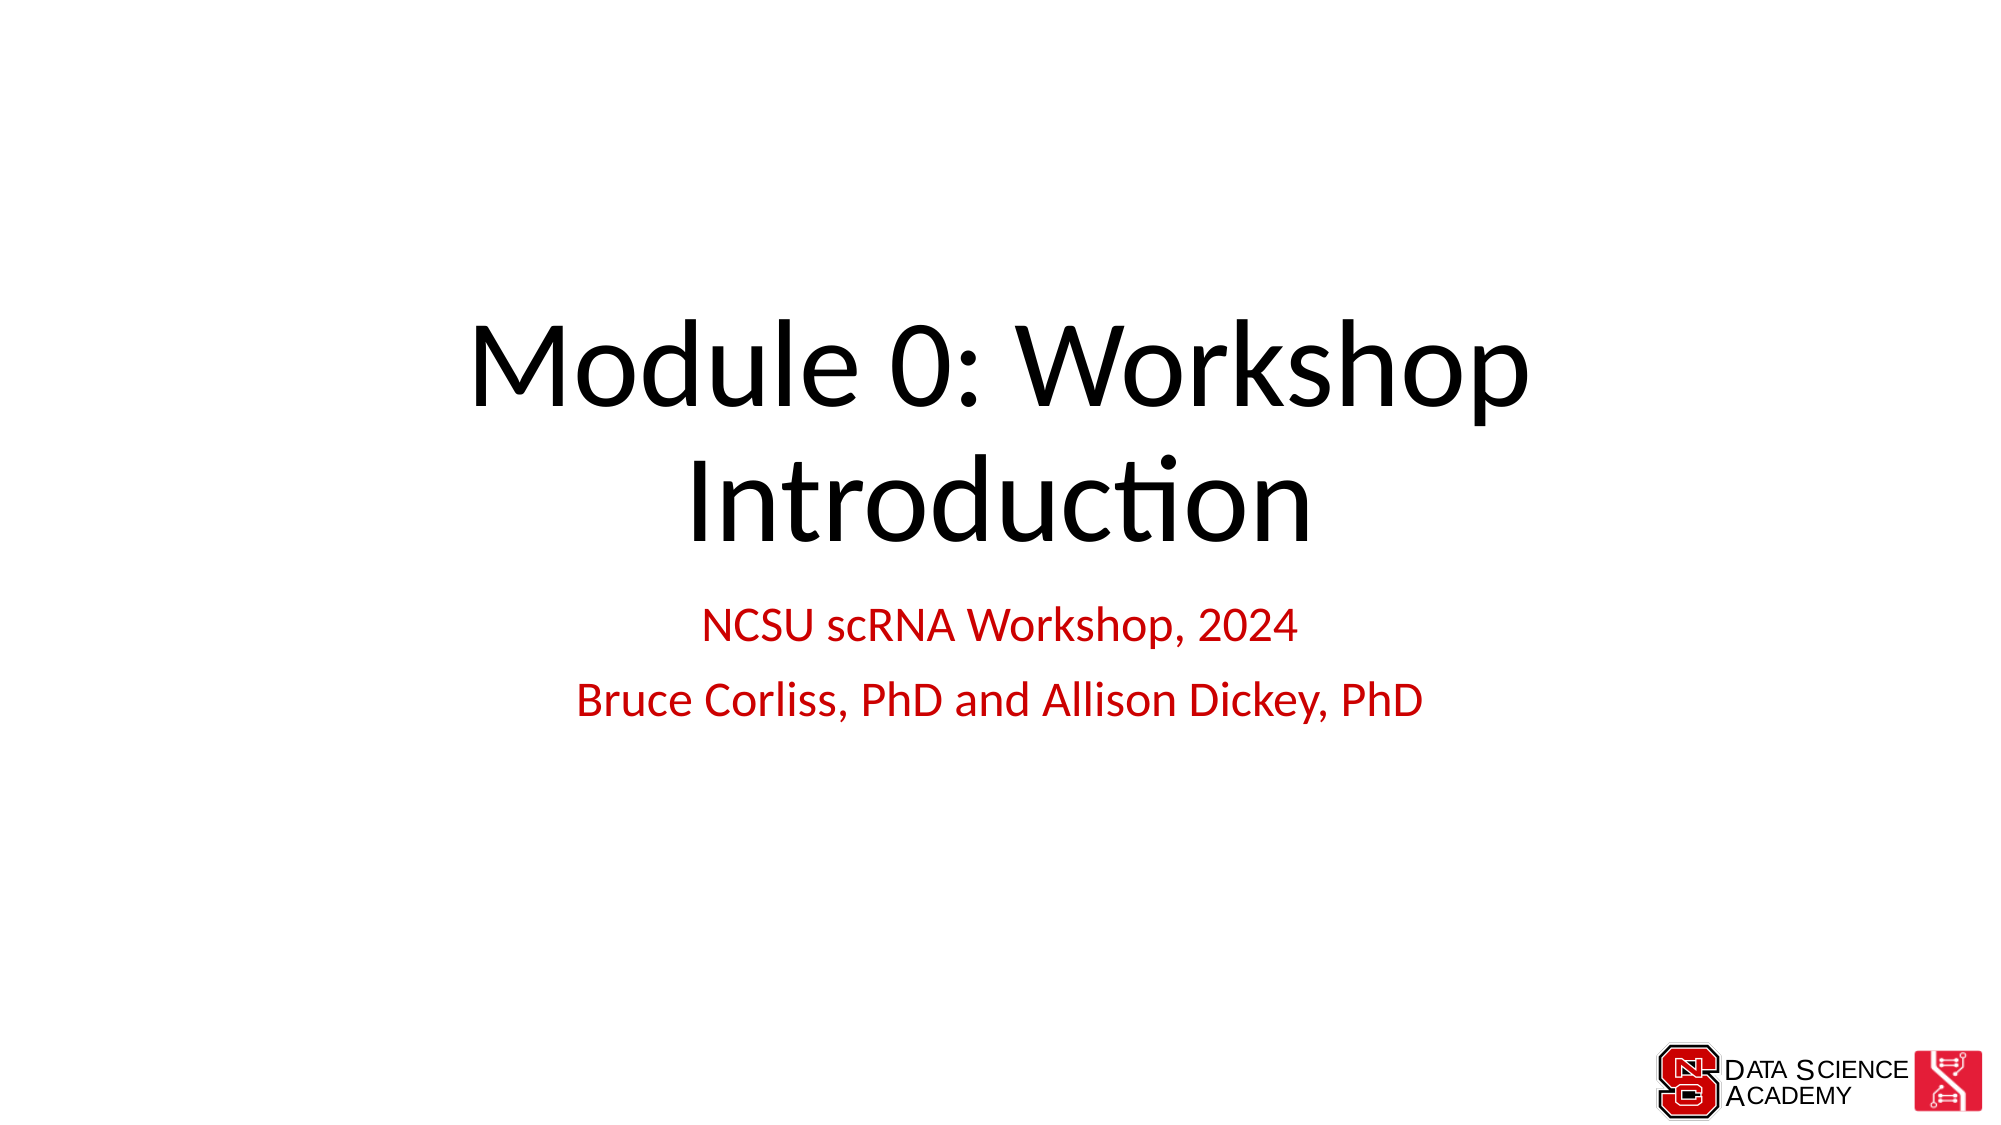

# Module 0: Workshop Introduction
NCSU scRNA Workshop, 2024
Bruce Corliss, PhD and Allison Dickey, PhD